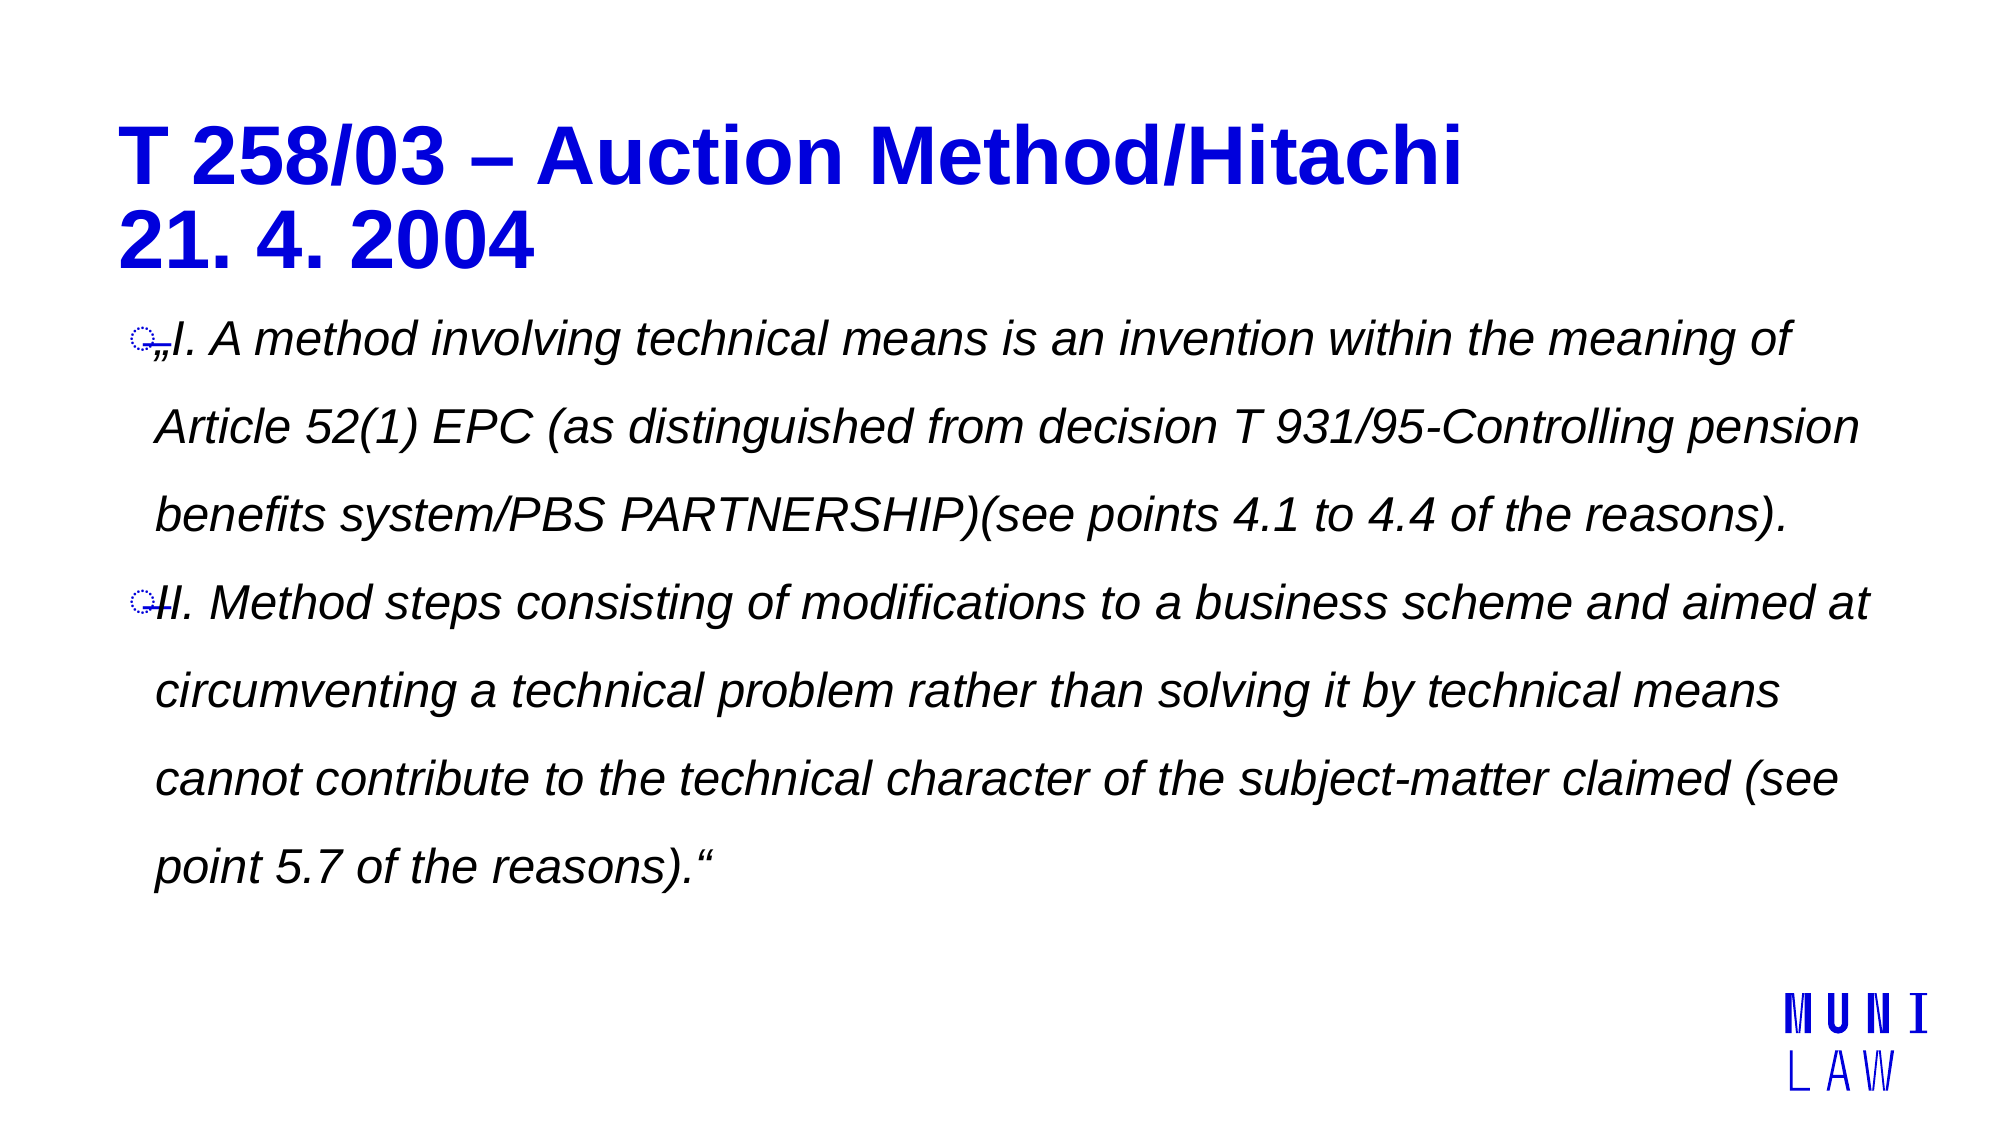

# T 258/03 – Auction Method/Hitachi 21. 4. 2004
„I. A method involving technical means is an invention within the meaning of Article 52(1) EPC (as distinguished from decision T 931/95-Controlling pension benefits system/PBS PARTNERSHIP)(see points 4.1 to 4.4 of the reasons).
II. Method steps consisting of modifications to a business scheme and aimed at circumventing a technical problem rather than solving it by technical means cannot contribute to the technical character of the subject-matter claimed (see point 5.7 of the reasons).“